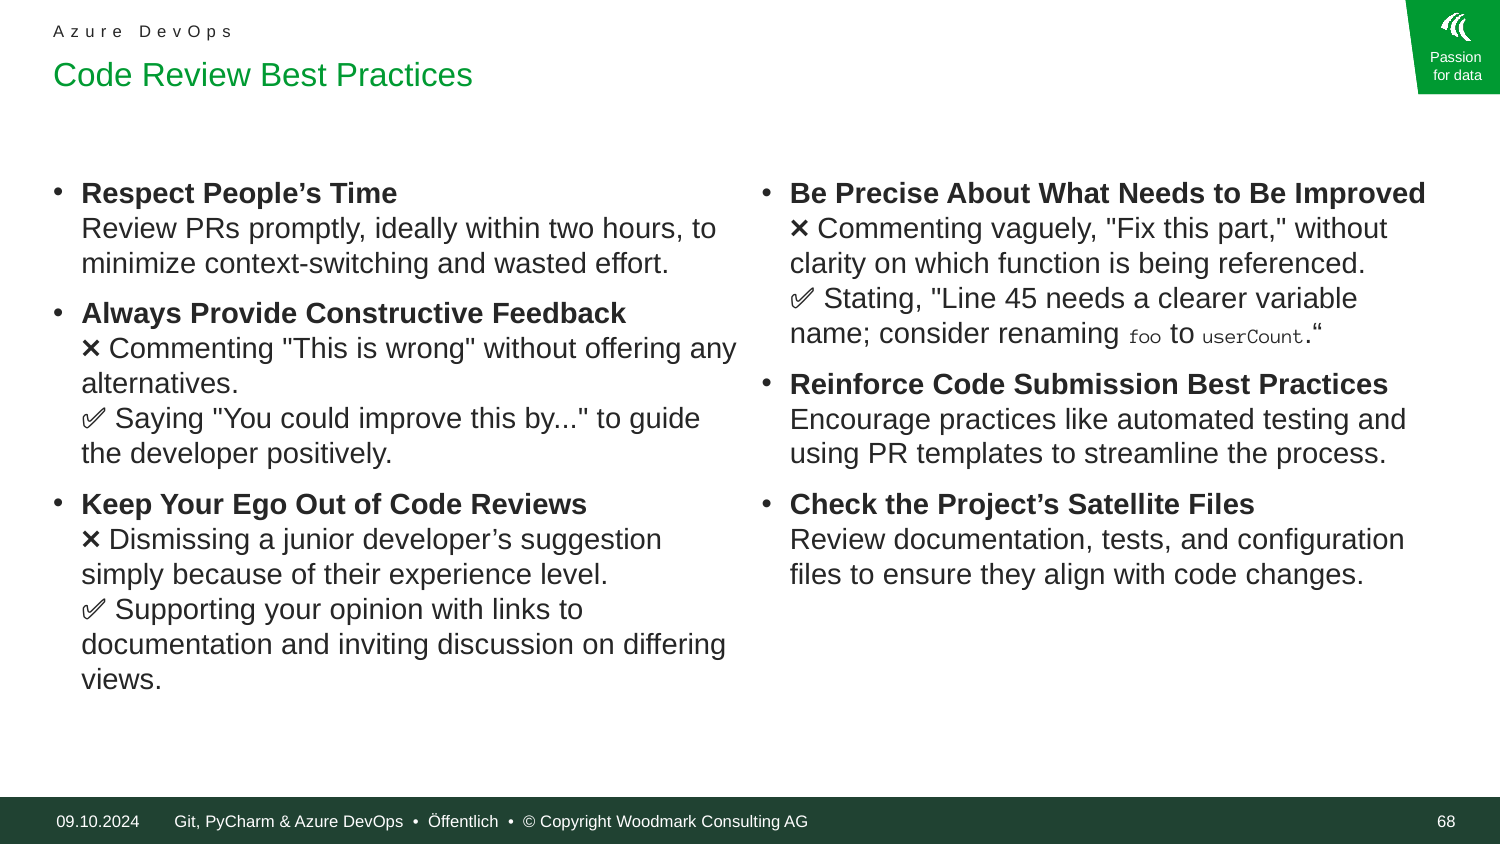

Azure DevOps
# Code Review Best Practices
Respect People’s Time
Review PRs promptly, ideally within two hours, to minimize context-switching and wasted effort.
Always Provide Constructive Feedback
❌ Commenting "This is wrong" without offering any alternatives.
✅ Saying "You could improve this by..." to guide the developer positively.
Keep Your Ego Out of Code Reviews
❌ Dismissing a junior developer’s suggestion simply because of their experience level.
✅ Supporting your opinion with links to documentation and inviting discussion on differing views.

Be Precise About What Needs to Be Improved
❌ Commenting vaguely, "Fix this part," without clarity on which function is being referenced.
✅ Stating, "Line 45 needs a clearer variable name; consider renaming foo to userCount.“
Reinforce Code Submission Best Practices
Encourage practices like automated testing and using PR templates to streamline the process.
Check the Project’s Satellite Files
Review documentation, tests, and configuration files to ensure they align with code changes.

09.10.2024
Git, PyCharm & Azure DevOps  •  Öffentlich  •  © Copyright Woodmark Consulting AG
68